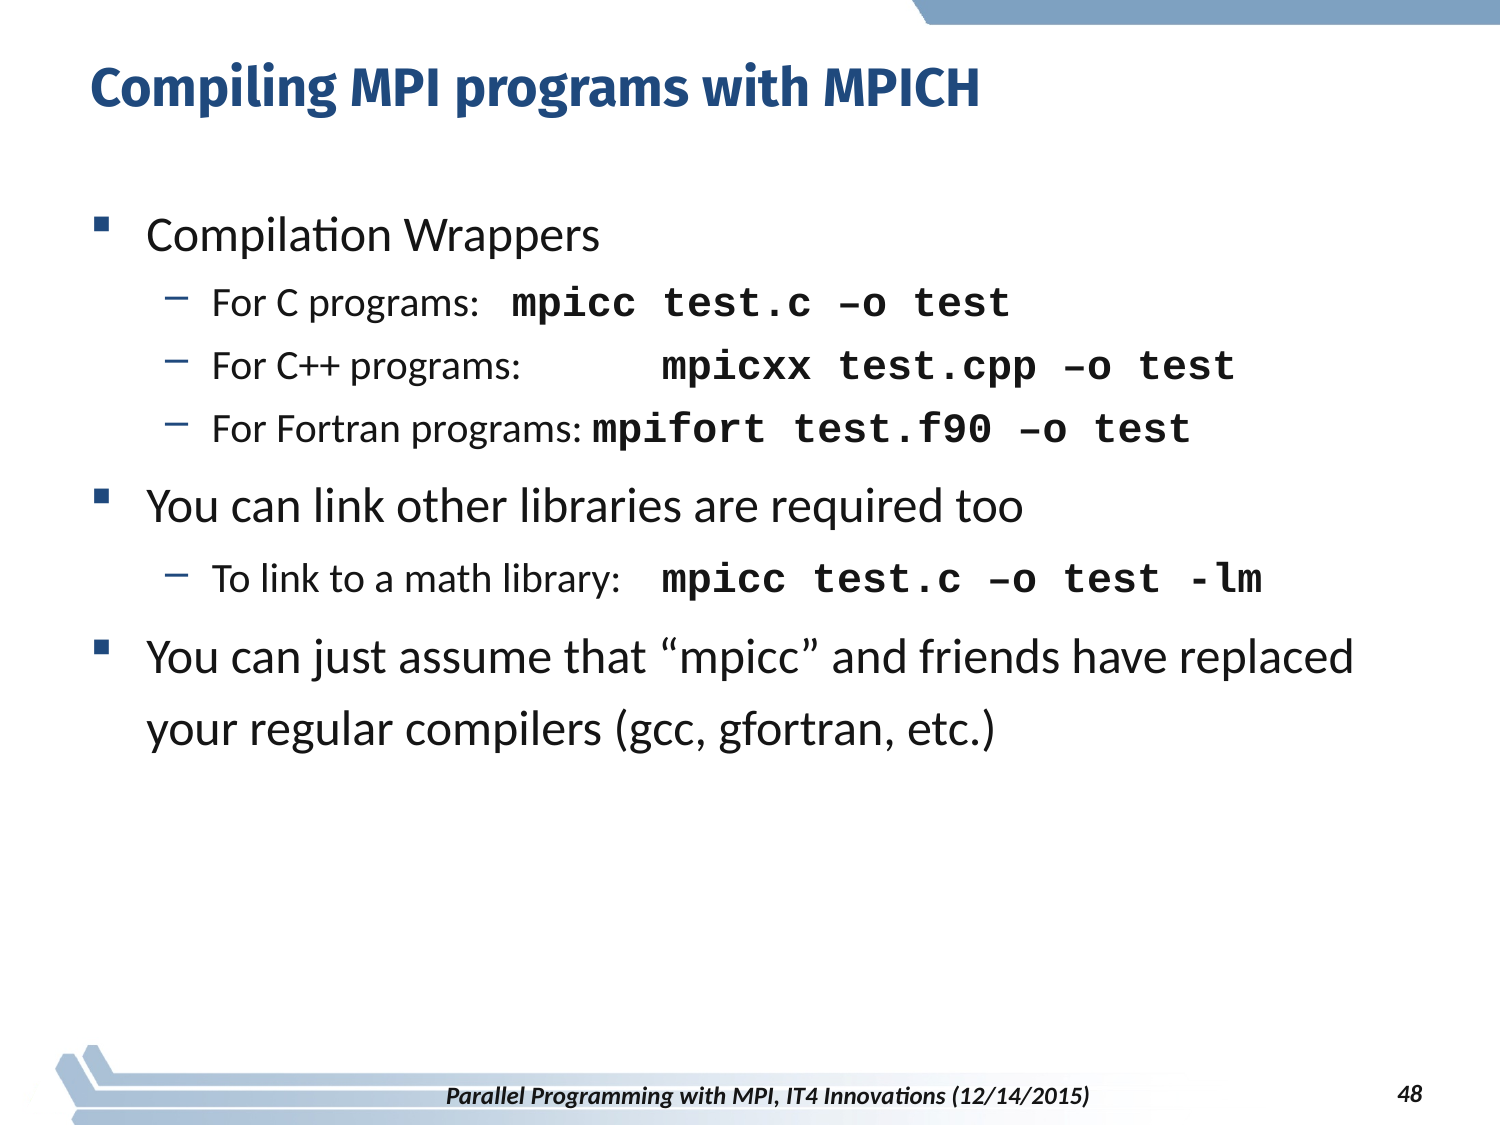

# Compiling MPI programs with MPICH
Compilation Wrappers
For C programs:	mpicc test.c –o test
For C++ programs:	mpicxx test.cpp –o test
For Fortran programs: mpifort test.f90 –o test
You can link other libraries are required too
To link to a math library:	mpicc test.c –o test -lm
You can just assume that “mpicc” and friends have replaced your regular compilers (gcc, gfortran, etc.)
48
Parallel Programming with MPI, IT4 Innovations (12/14/2015)